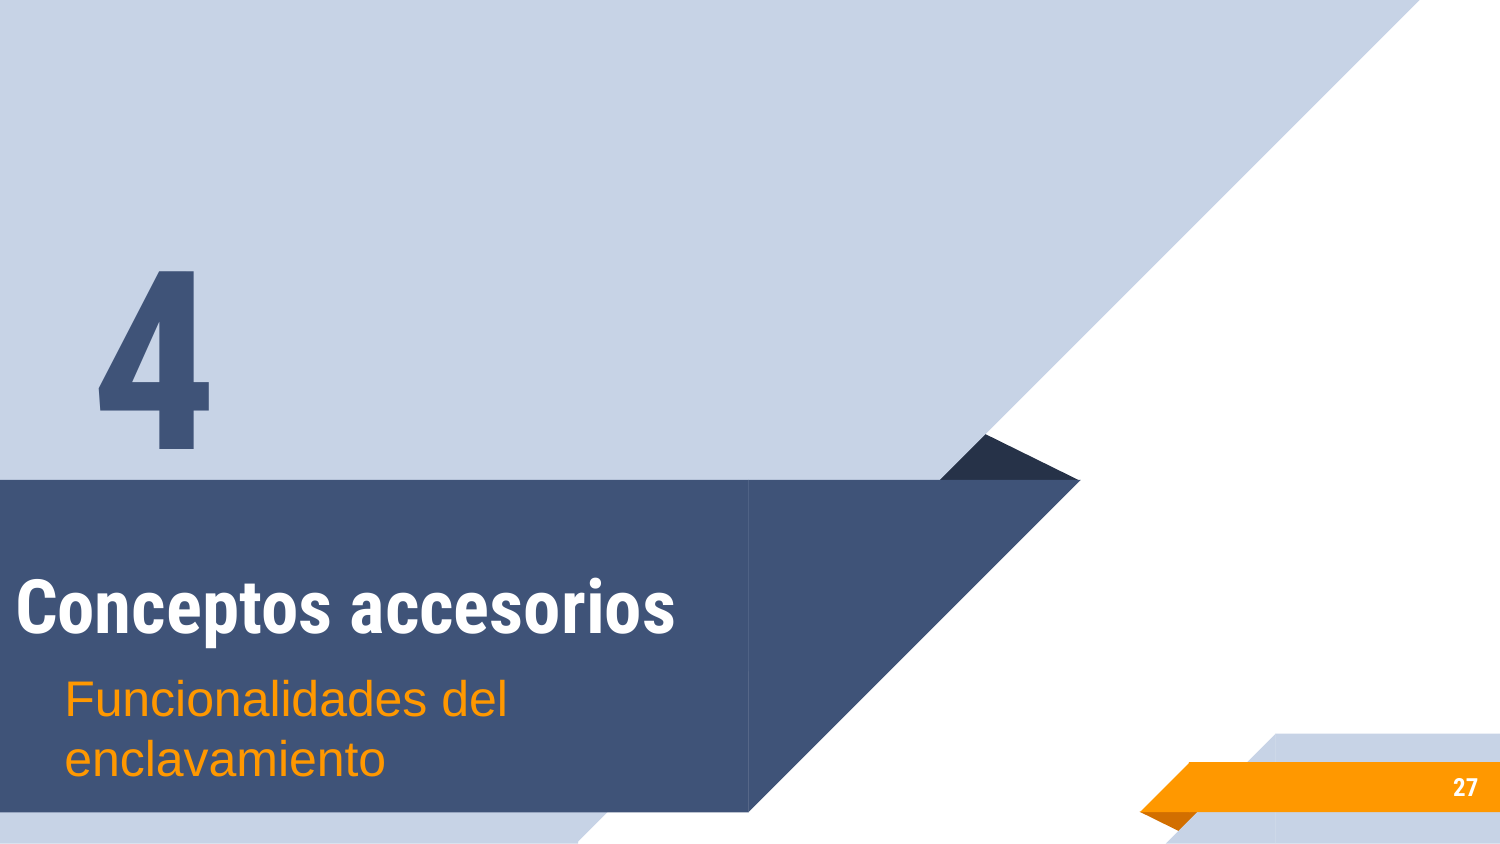

4
# Conceptos accesorios
Funcionalidades del enclavamiento
27